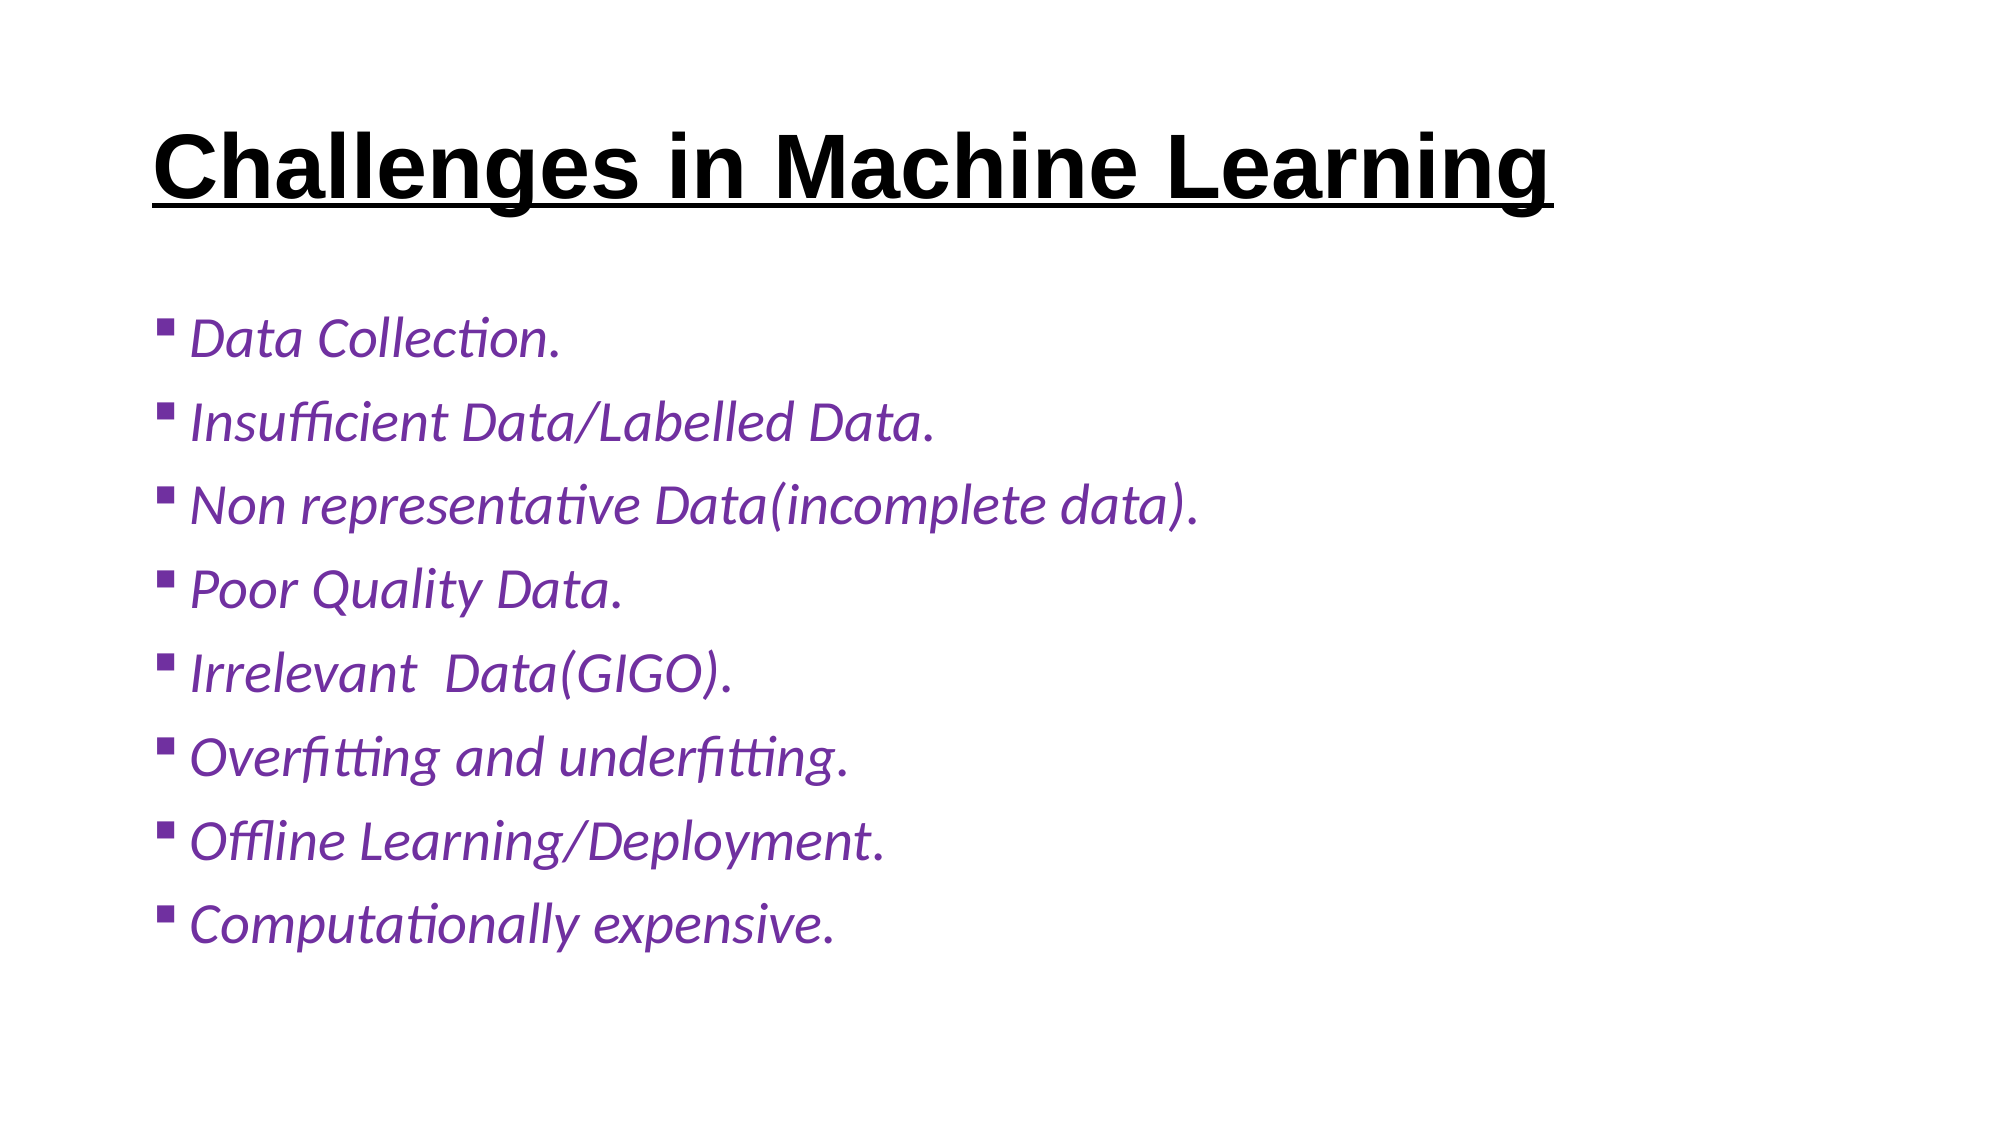

# Challenges in Machine Learning
Data Collection.
Insufficient Data/Labelled Data.
Non representative Data(incomplete data).
Poor Quality Data.
Irrelevant  Data(GIGO).
Overfitting and underfitting.
Offline Learning/Deployment.
Computationally expensive.